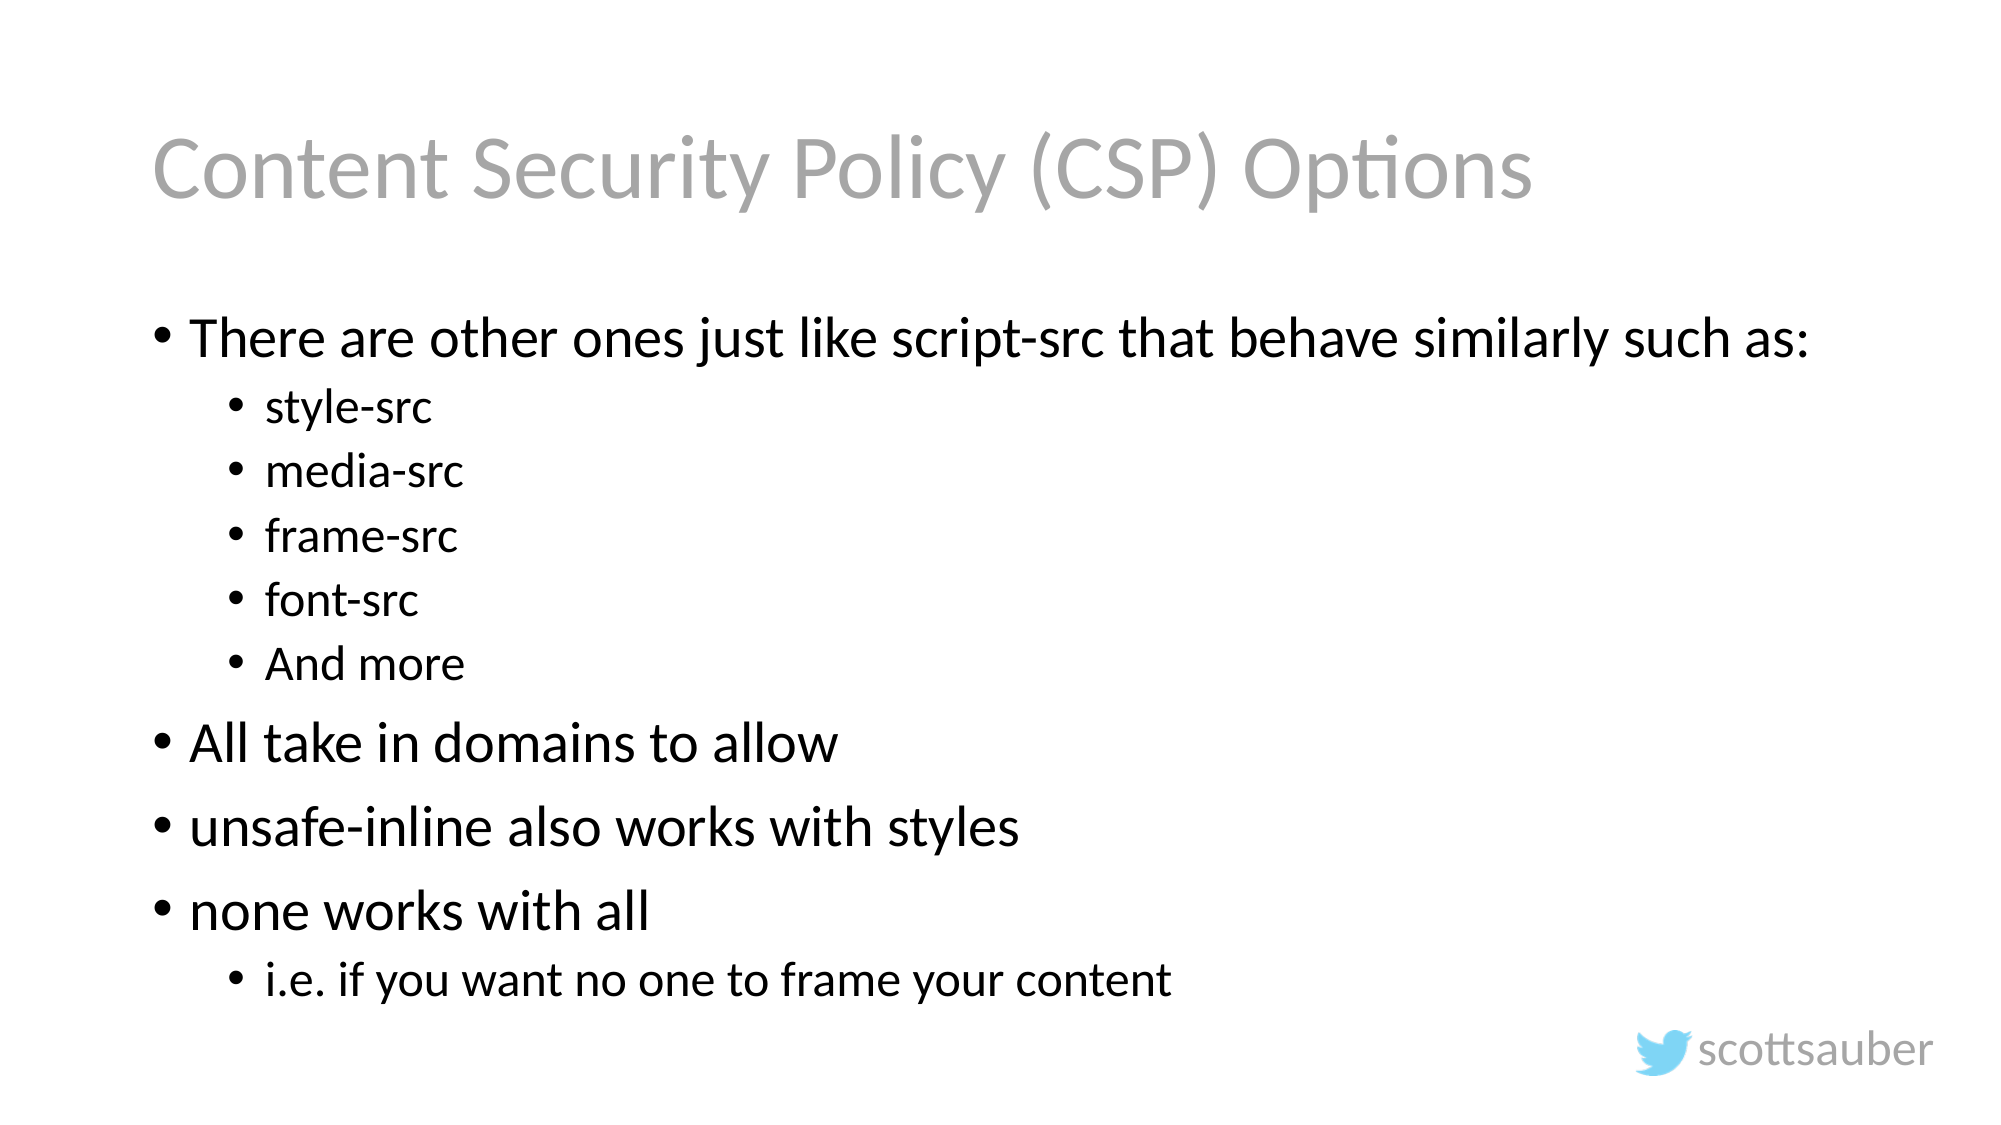

# Content Security Policy (CSP) Options
There are other ones just like script-src that behave similarly such as:
style-src
media-src
frame-src
font-src
And more
All take in domains to allow
unsafe-inline also works with styles
none works with all
i.e. if you want no one to frame your content
scottsauber